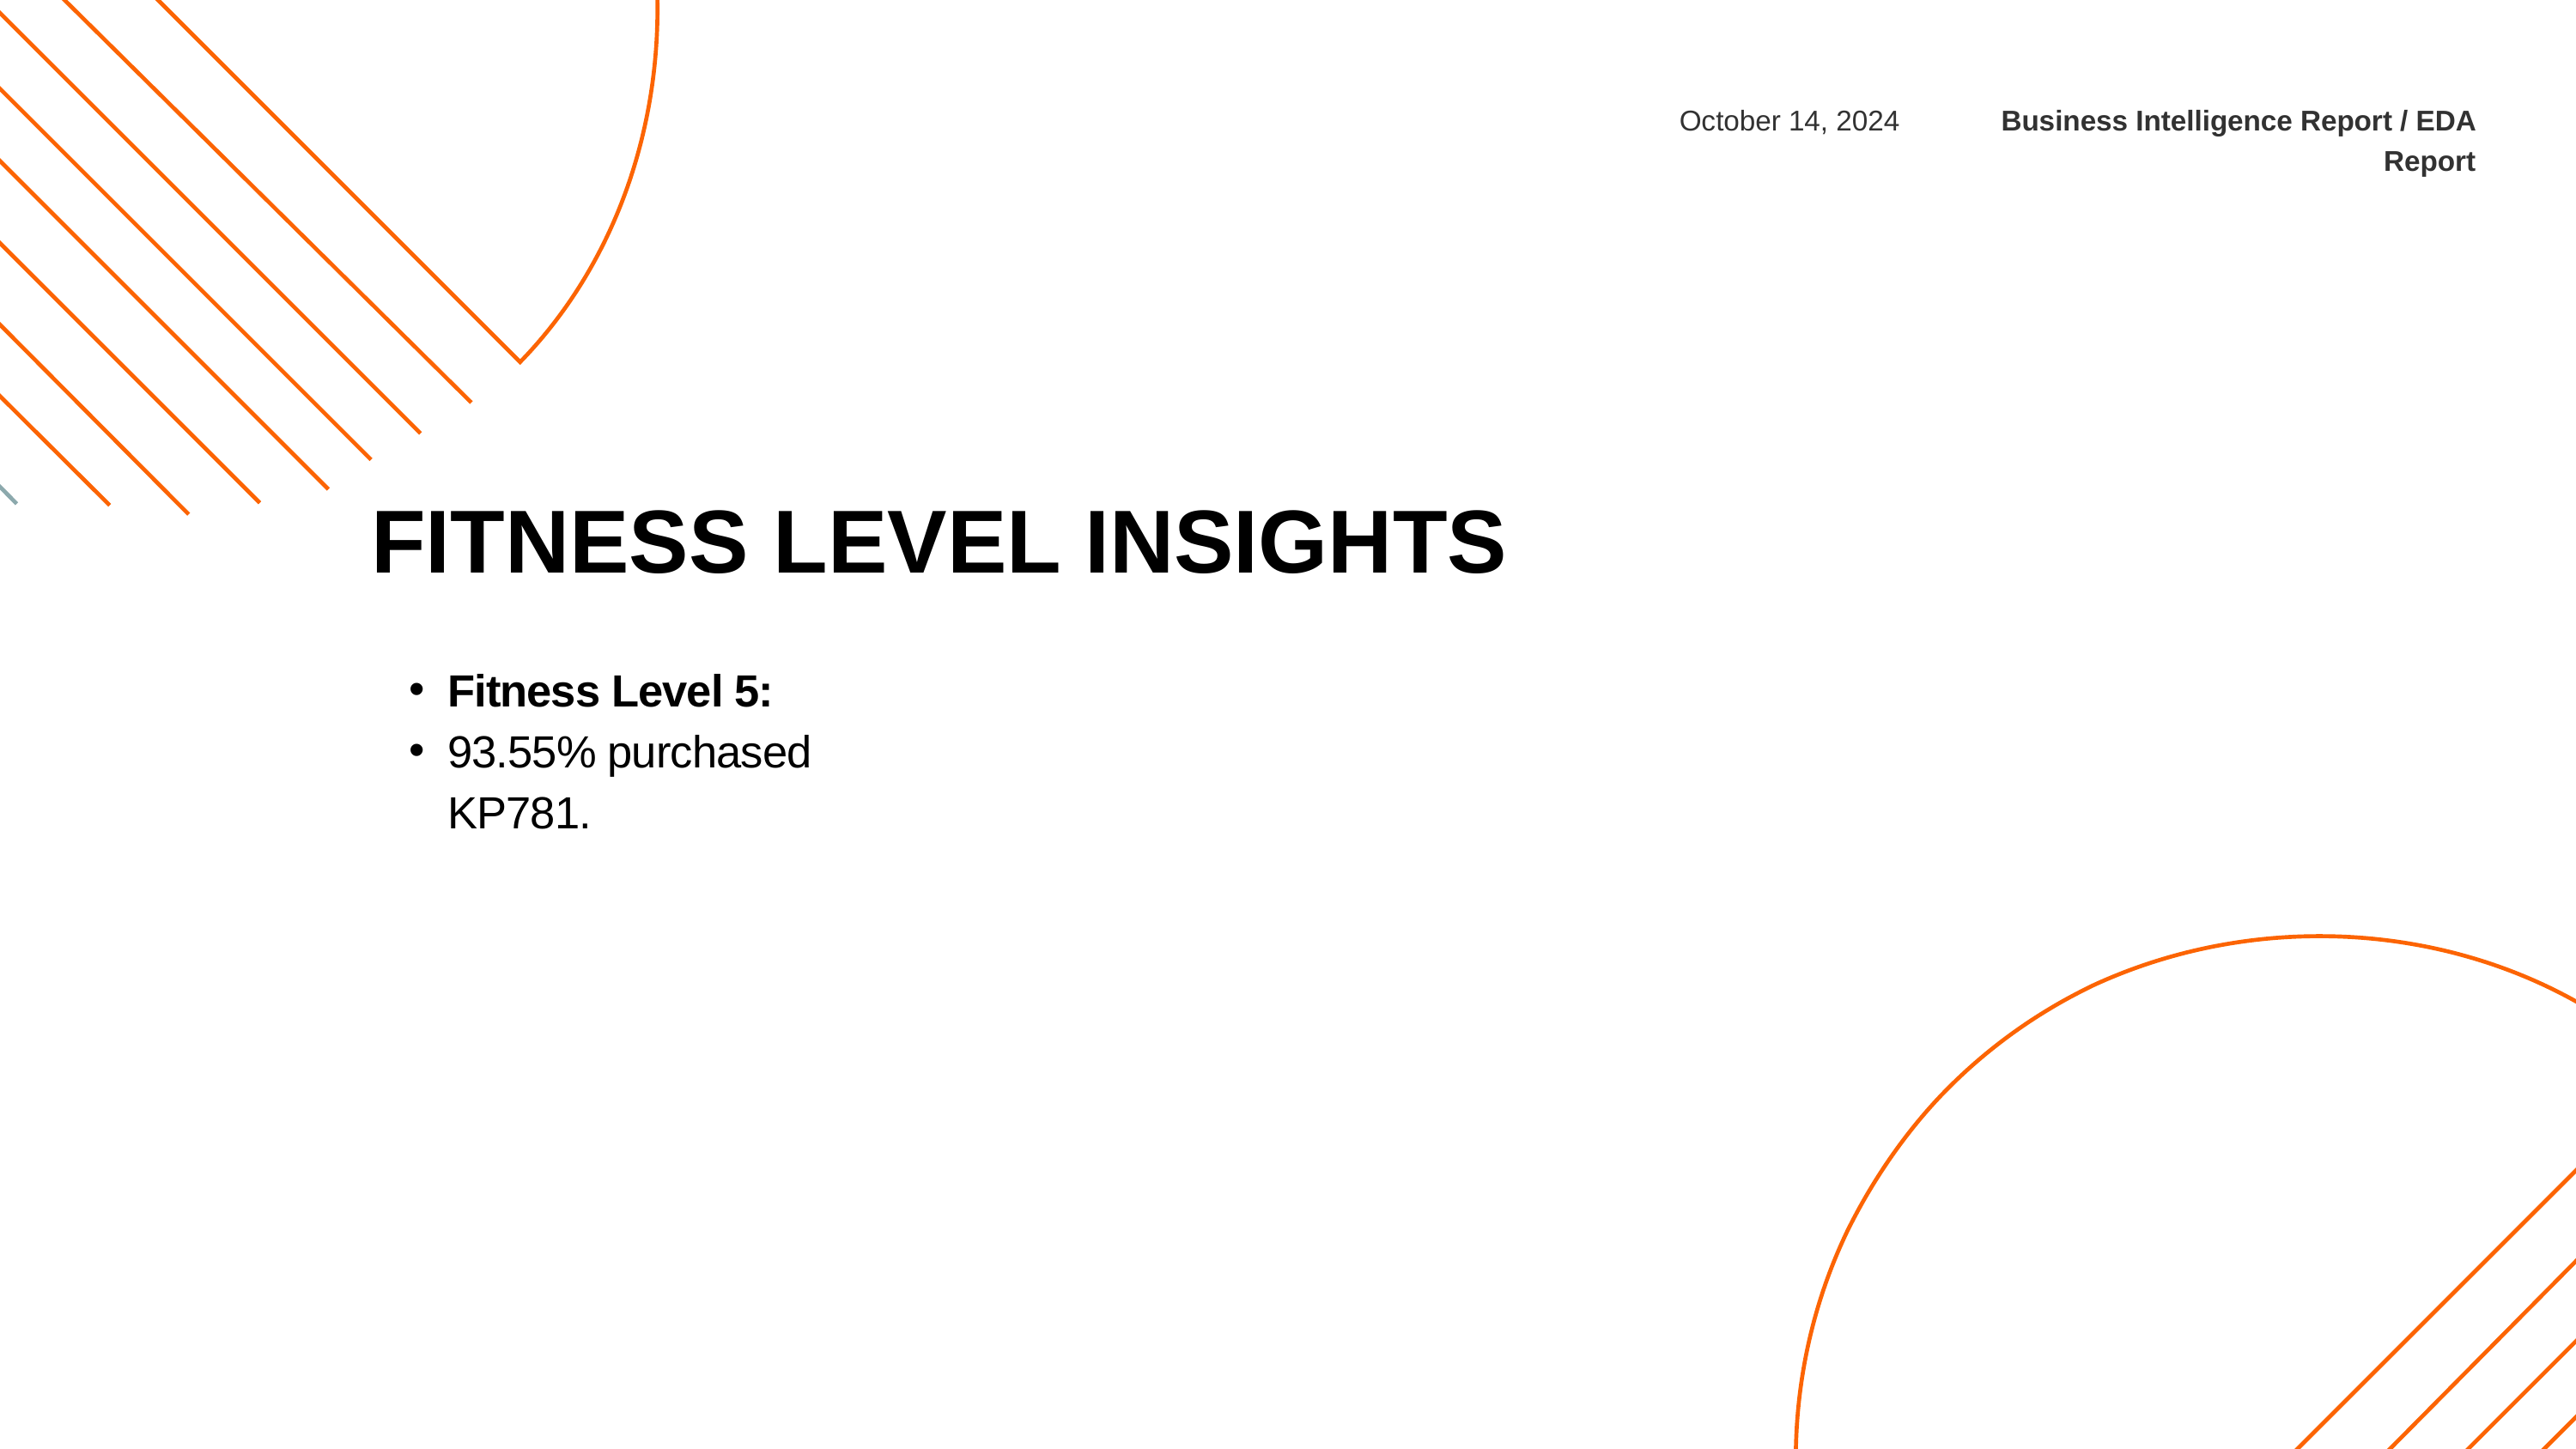

October 14, 2024
Business Intelligence Report / EDA Report

FITNESS LEVEL INSIGHTS
Fitness Level 5:
93.55% purchased KP781.